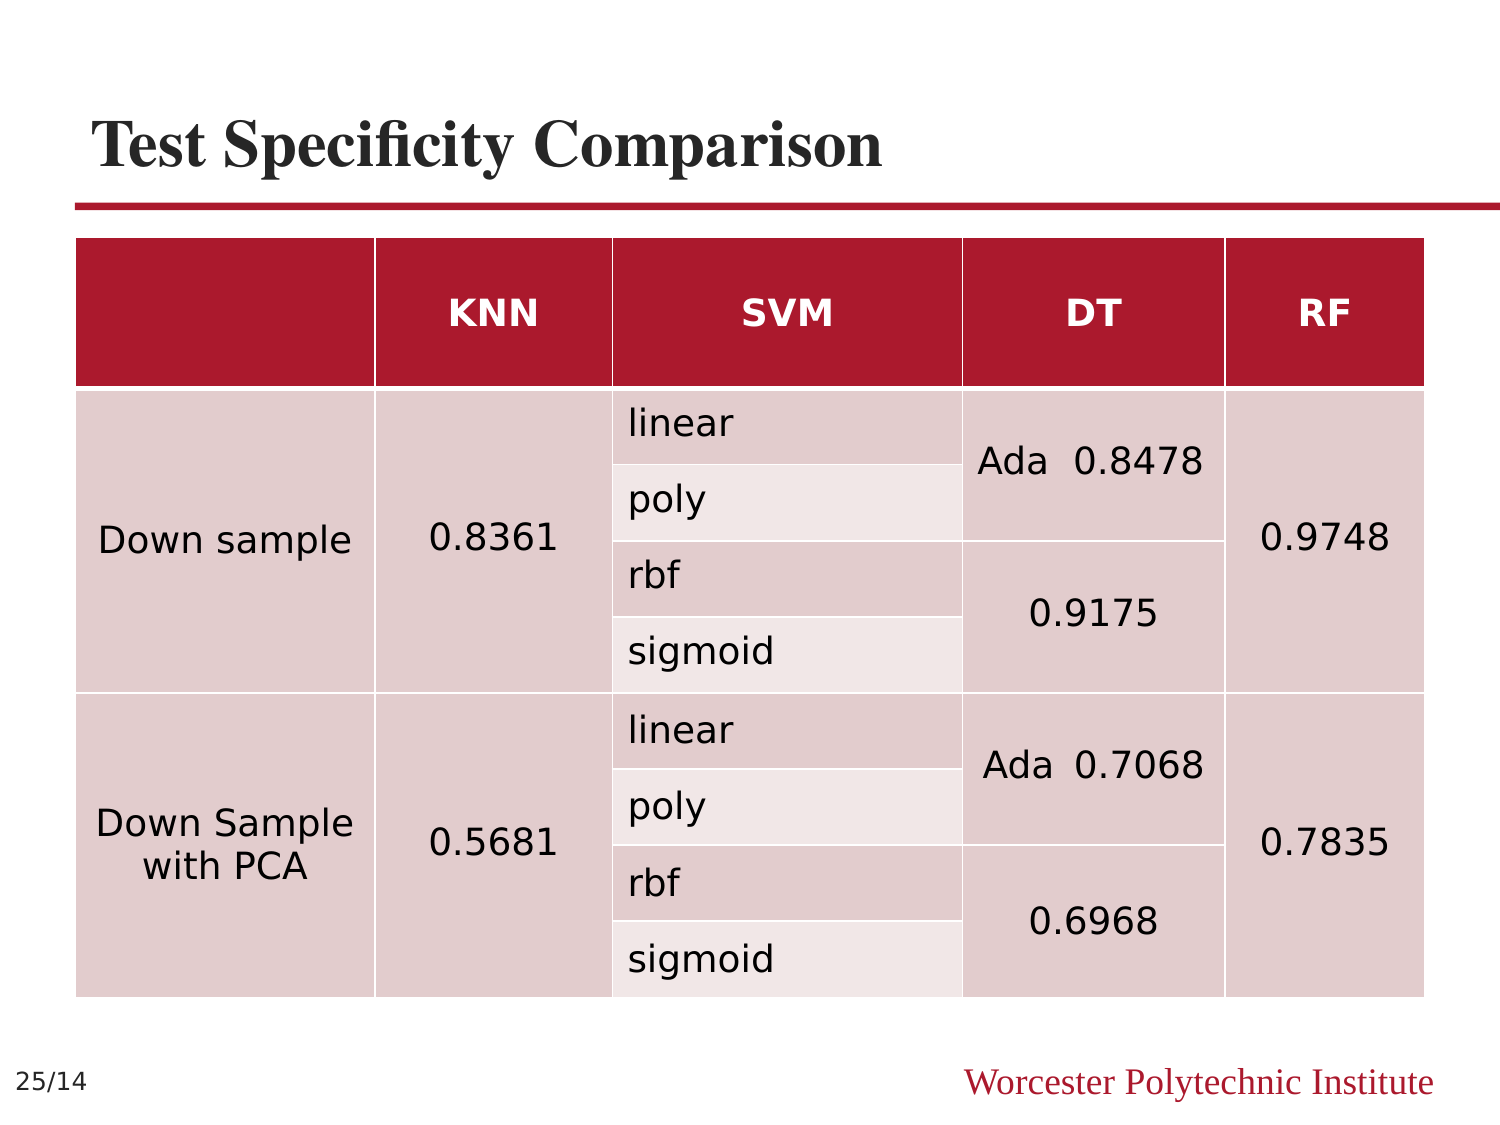

# Test Specificity Comparison
|  | KNN | SVM | DT | RF |
| --- | --- | --- | --- | --- |
| Down sample | ﻿0.8361 | linear﻿ | Ada ﻿﻿0.8478 | ﻿0.9748 |
|  |  | poly﻿ |  |  |
|  |  | rbf﻿ ﻿ | ﻿0.9175 |  |
|  |  | sigmoid ﻿ ﻿ |  |  |
| Down Sample with PCA | ﻿0.5681 | linear | Ada﻿﻿ 0.7068 | ﻿0.7835 |
|  |  | poly |  |  |
|  |  | rbf | 0.6968 |  |
|  |  | sigmoid |  |  |

25/14